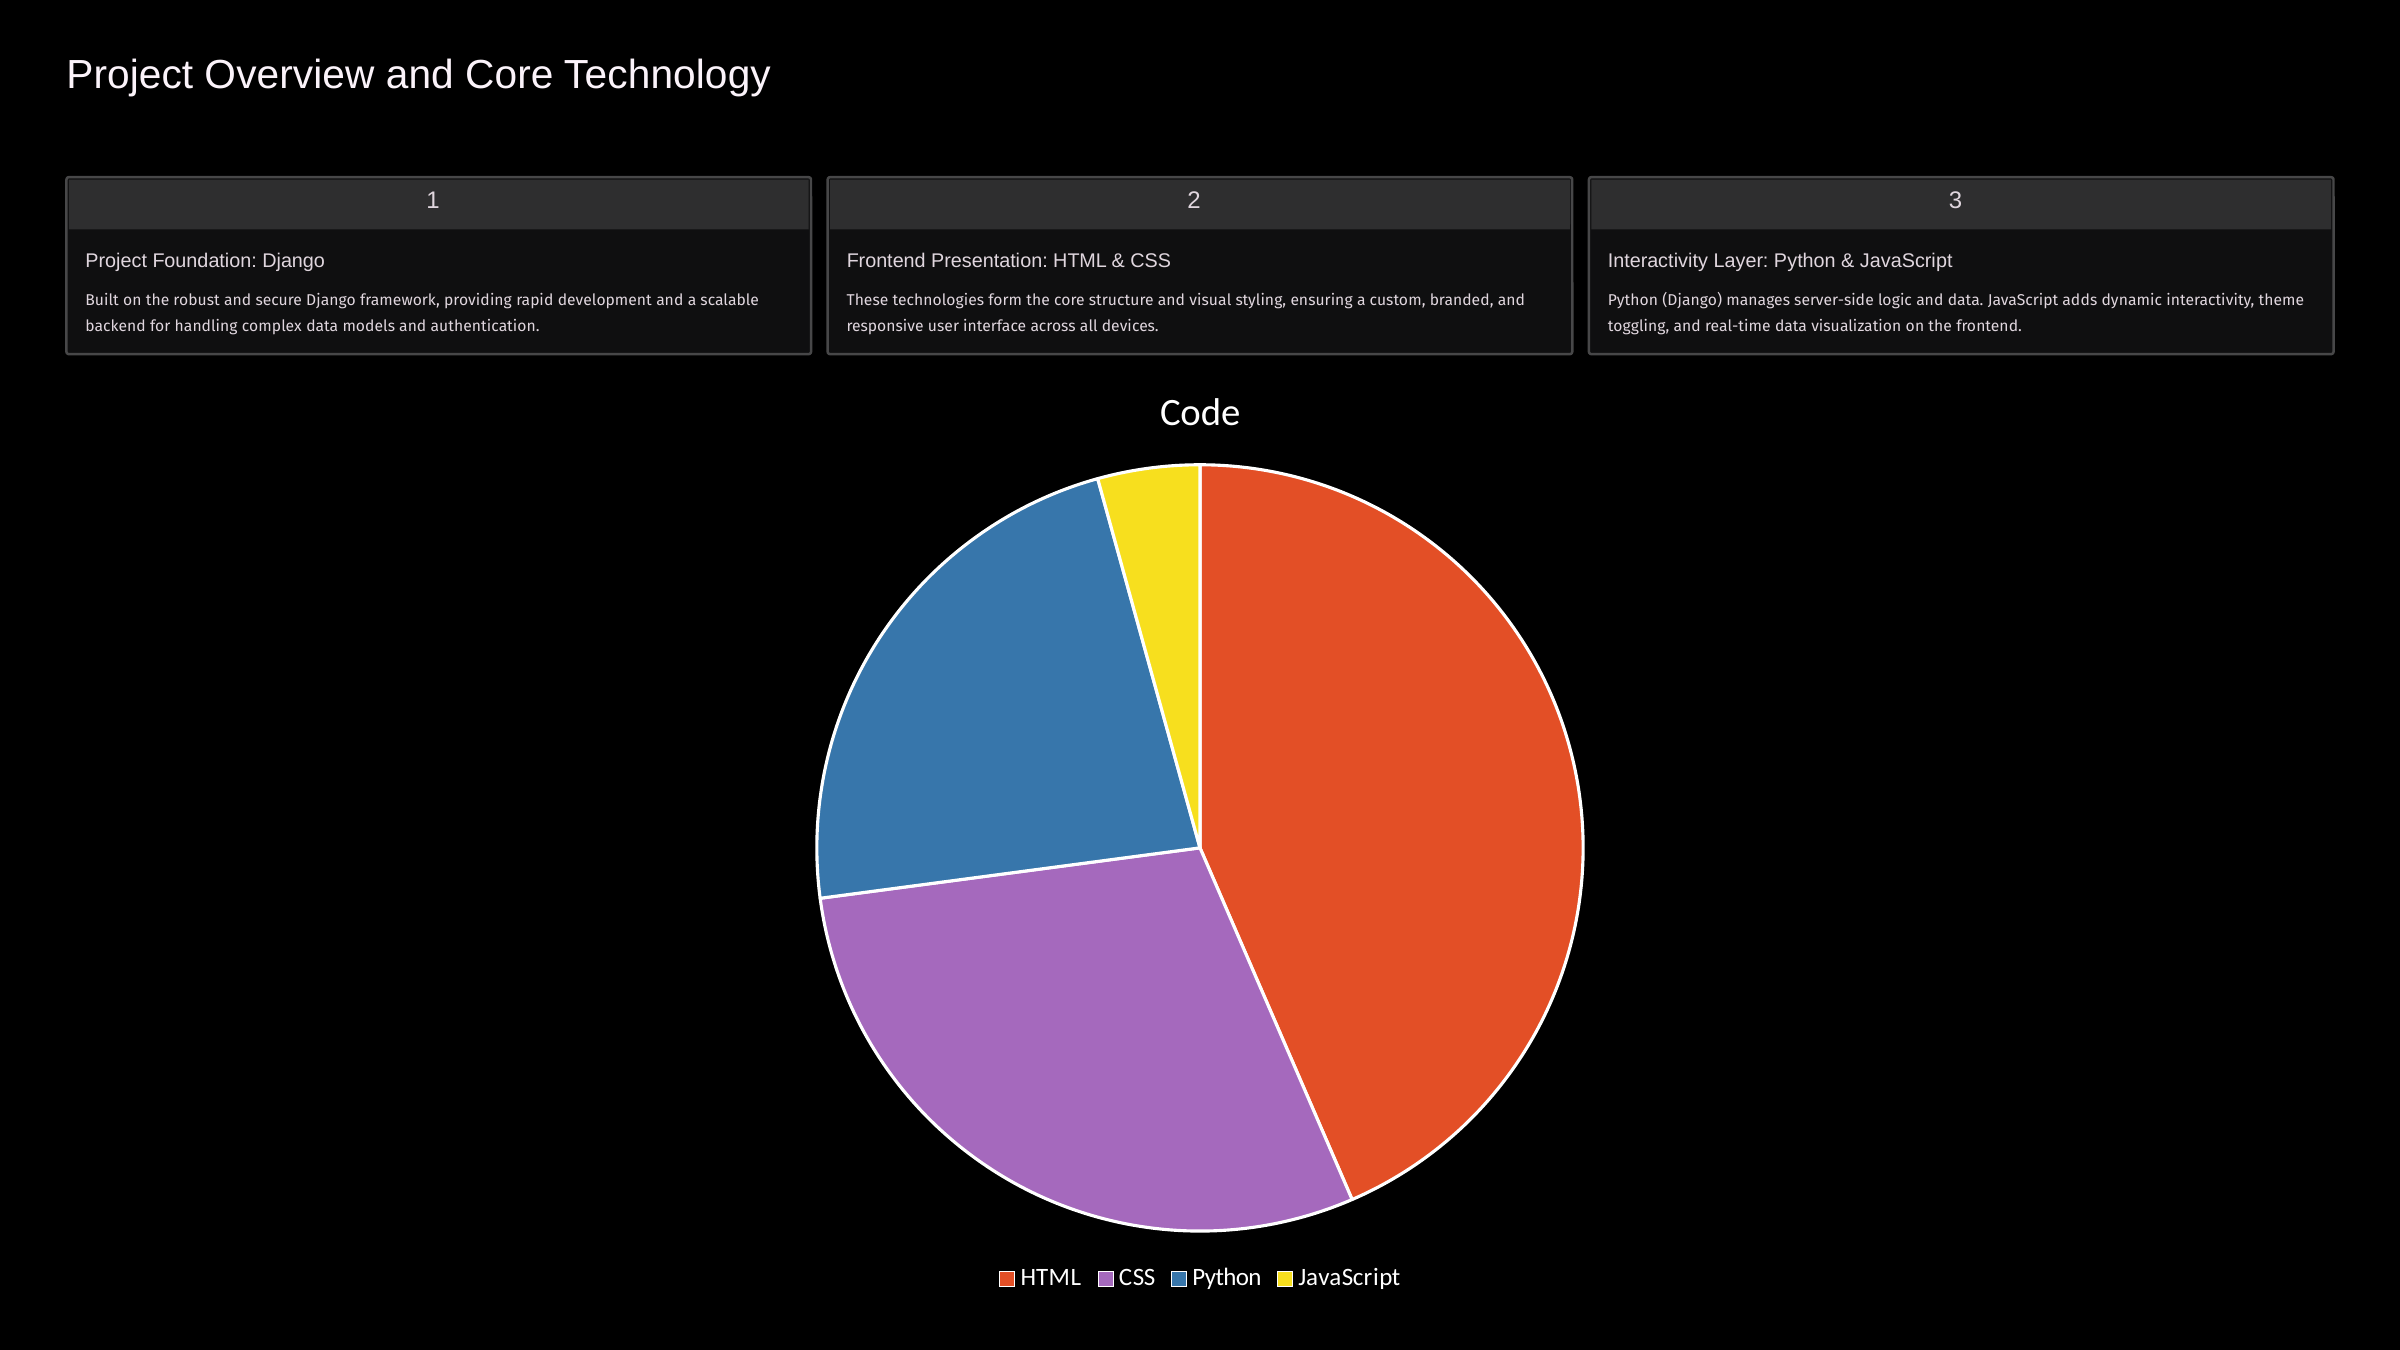

Project Overview and Core Technology

1
2
3
Project Foundation: Django
Frontend Presentation: HTML & CSS
Interactivity Layer: Python & JavaScript
Built on the robust and secure Django framework, providing rapid development and a scalable backend for handling complex data models and authentication.
These technologies form the core structure and visual styling, ensuring a custom, branded, and responsive user interface across all devices.
Python (Django) manages server-side logic and data. JavaScript adds dynamic interactivity, theme toggling, and real-time data visualization on the frontend.

### Chart:

| Category | Code |
|---|---|
| HTML | 0.435 |
| CSS | 0.294 |
| Python | 0.228 |
| JavaScript | 0.043 |